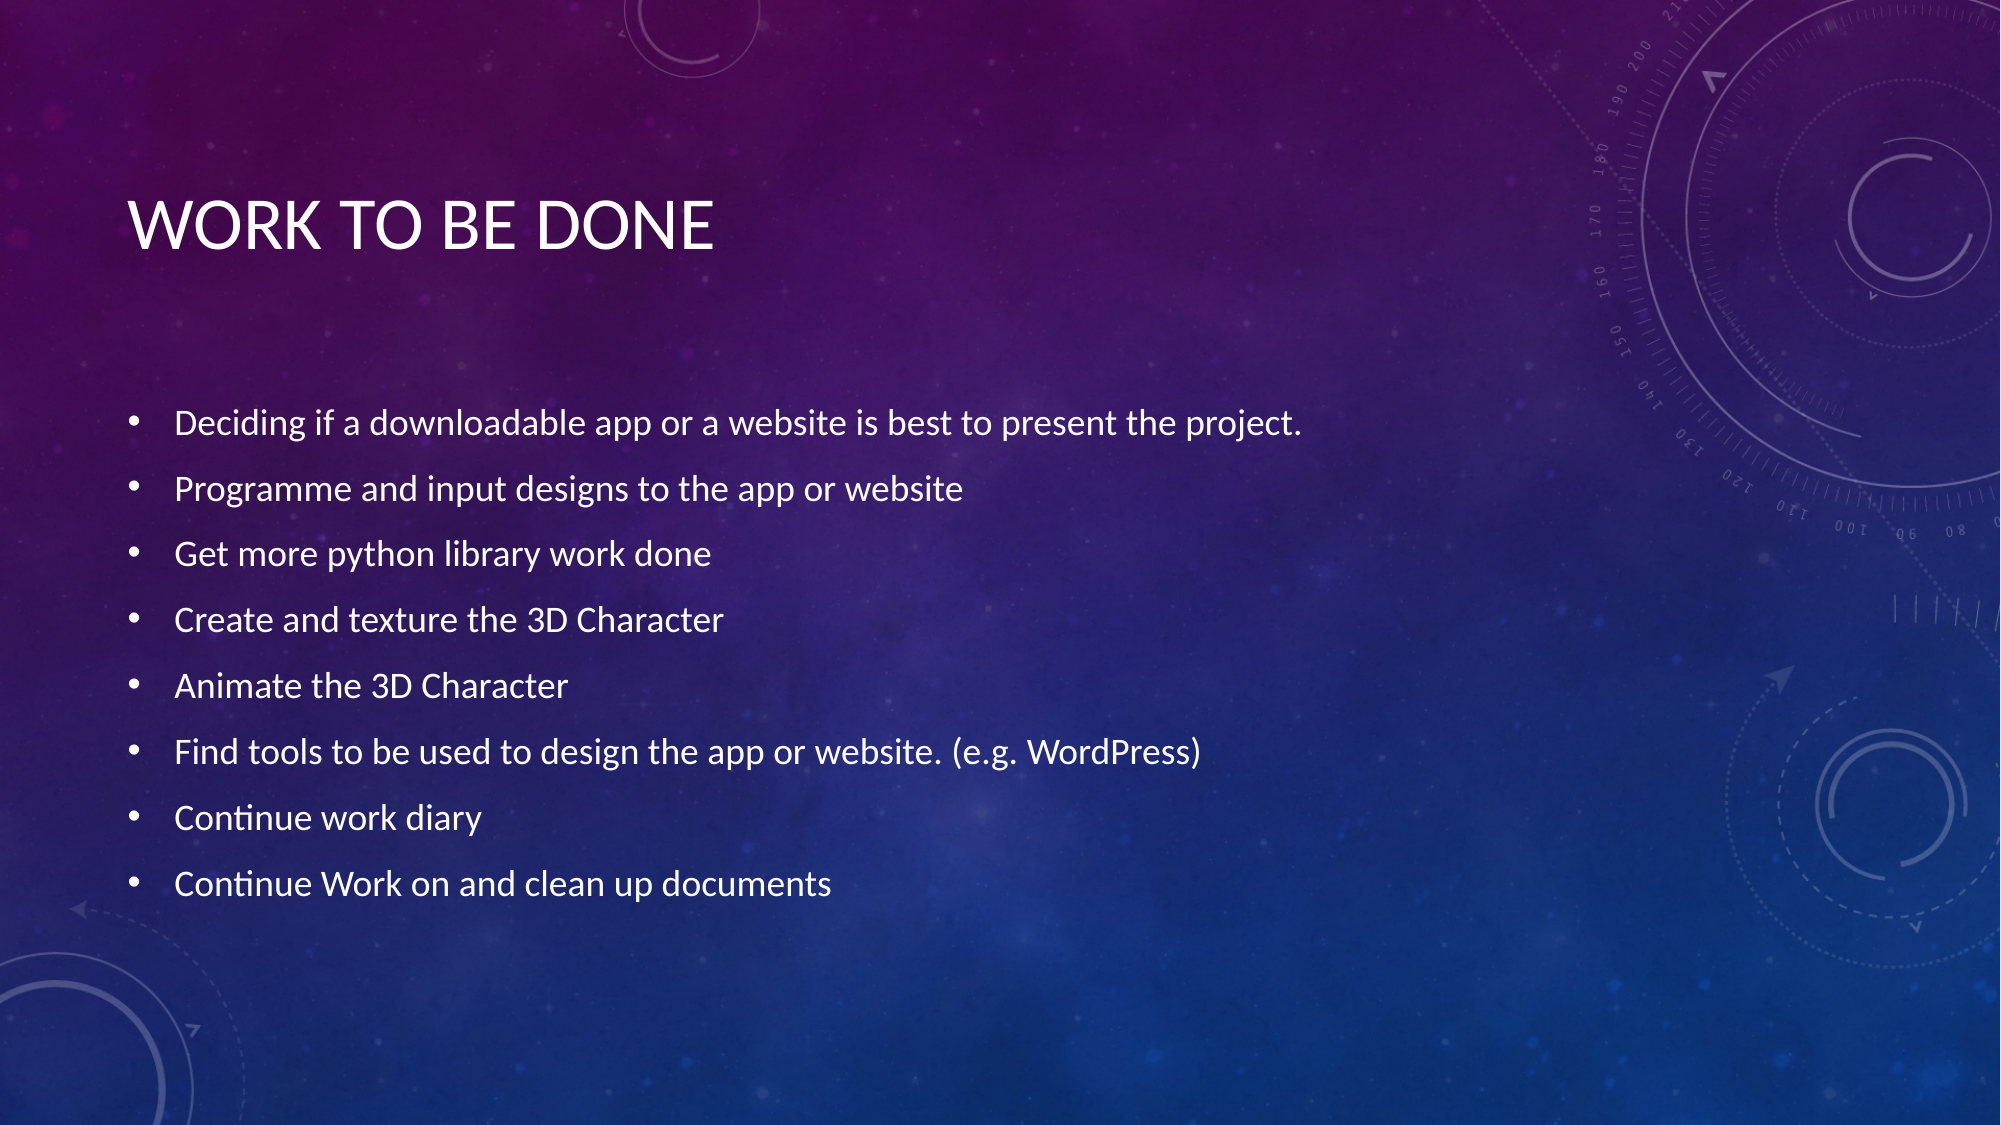

# Work to be done
Deciding if a downloadable app or a website is best to present the project.
Programme and input designs to the app or website
Get more python library work done
Create and texture the 3D Character
Animate the 3D Character
Find tools to be used to design the app or website. (e.g. WordPress)
Continue work diary
Continue Work on and clean up documents